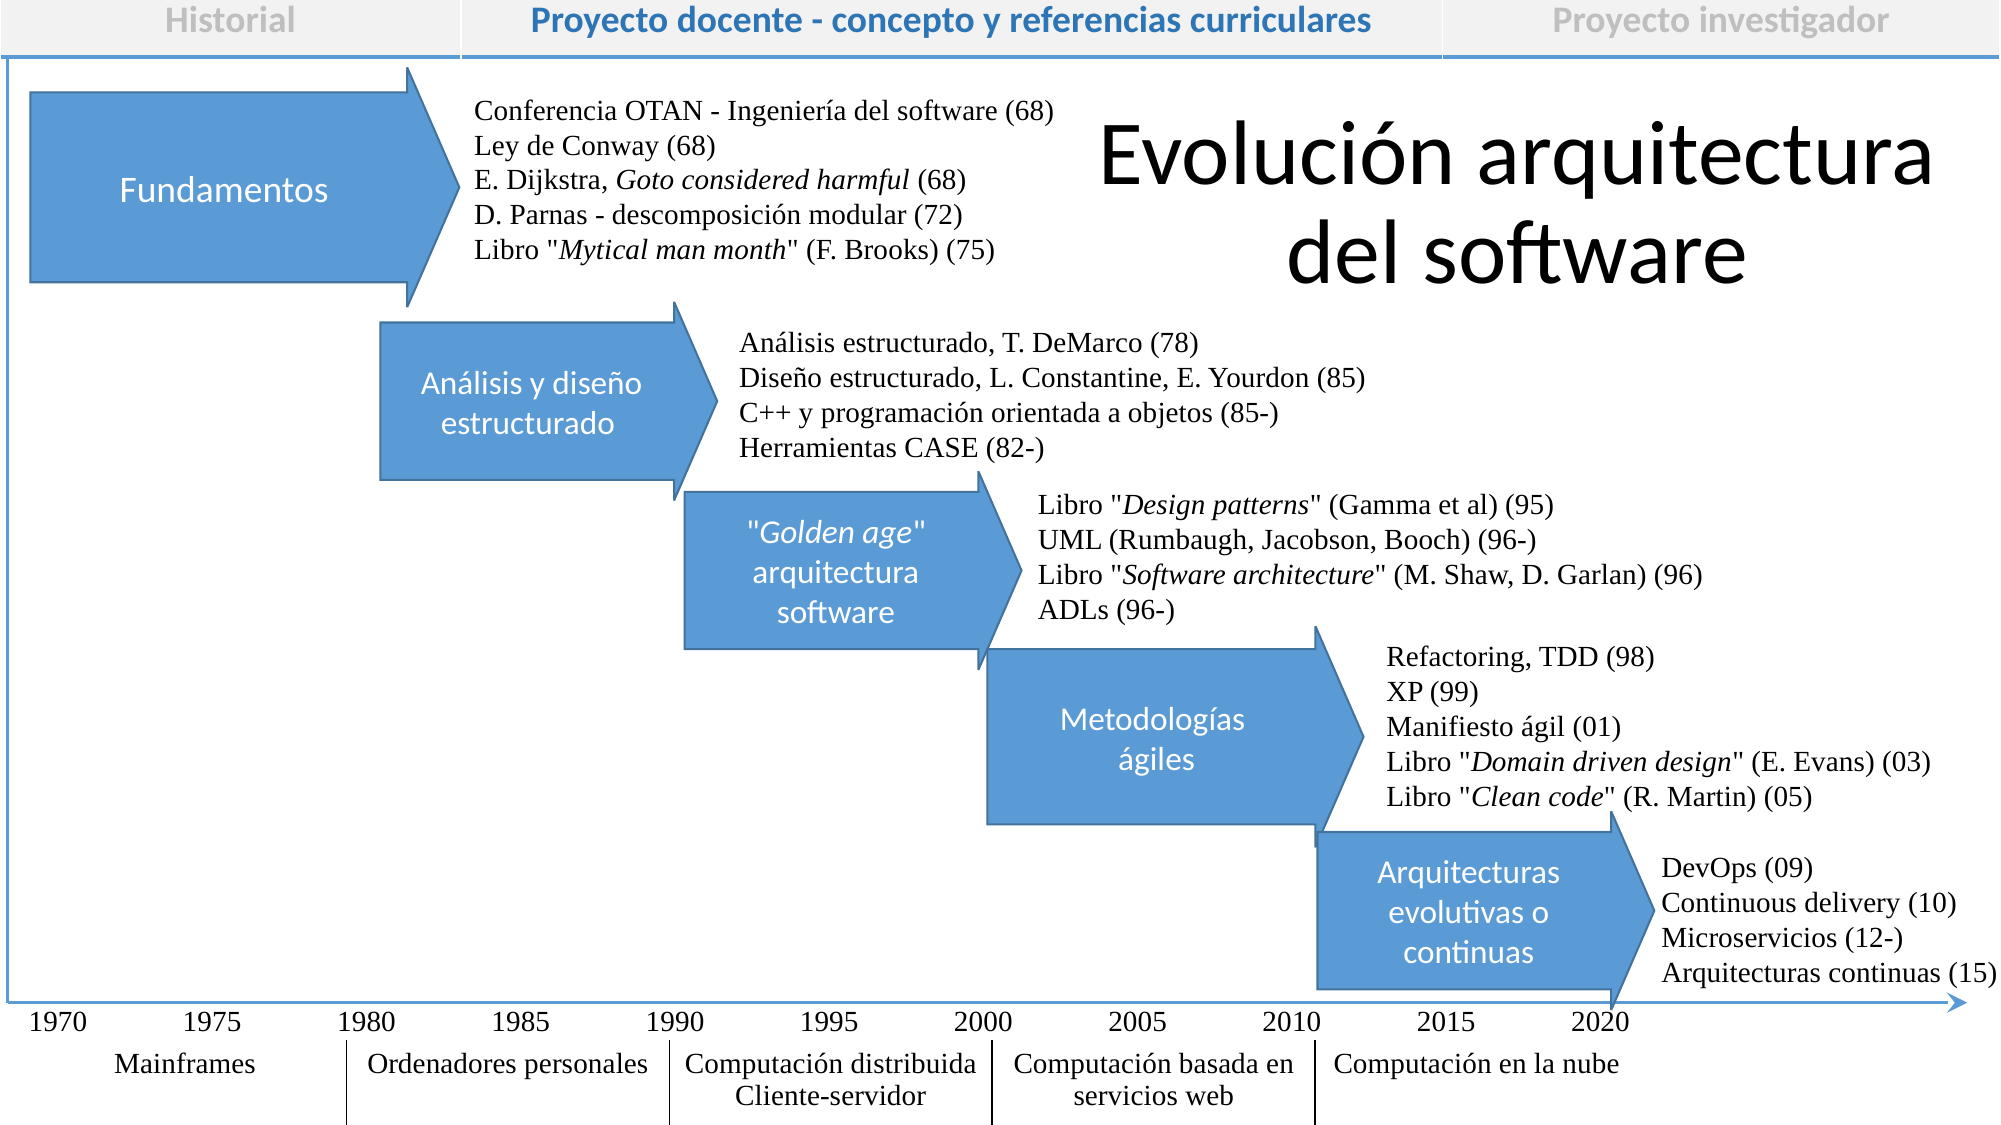

| Historial | Proyecto docente - concepto y referencias curriculares | Proyecto investigador |
| --- | --- | --- |
Fundamentos
Conferencia OTAN - Ingeniería del software (68)
Ley de Conway (68)
E. Dijkstra, Goto considered harmful (68)
D. Parnas - descomposición modular (72)
Libro "Mytical man month" (F. Brooks) (75)
# Evolución arquitectura del software
Análisis y diseño estructurado
Análisis estructurado, T. DeMarco (78)
Diseño estructurado, L. Constantine, E. Yourdon (85)
C++ y programación orientada a objetos (85-)
Herramientas CASE (82-)
"Golden age"
arquitectura software
Libro "Design patterns" (Gamma et al) (95)
UML (Rumbaugh, Jacobson, Booch) (96-)
Libro "Software architecture" (M. Shaw, D. Garlan) (96)
ADLs (96-)
Metodologías
ágiles
Refactoring, TDD (98)
XP (99)
Manifiesto ágil (01)
Libro "Domain driven design" (E. Evans) (03)
Libro "Clean code" (R. Martin) (05)
Arquitecturas evolutivas o continuas
DevOps (09)
Continuous delivery (10)
Microservicios (12-)
Arquitecturas continuas (15)
| 1970 | 1975 | 1980 | 1985 | 1990 | 1995 | 2000 | 2005 | 2010 | 2015 | 2020 |
| --- | --- | --- | --- | --- | --- | --- | --- | --- | --- | --- |
| Mainframes | Ordenadores personales | Computación distribuida Cliente-servidor | Computación basada en servicios web | Computación en la nube |
| --- | --- | --- | --- | --- |